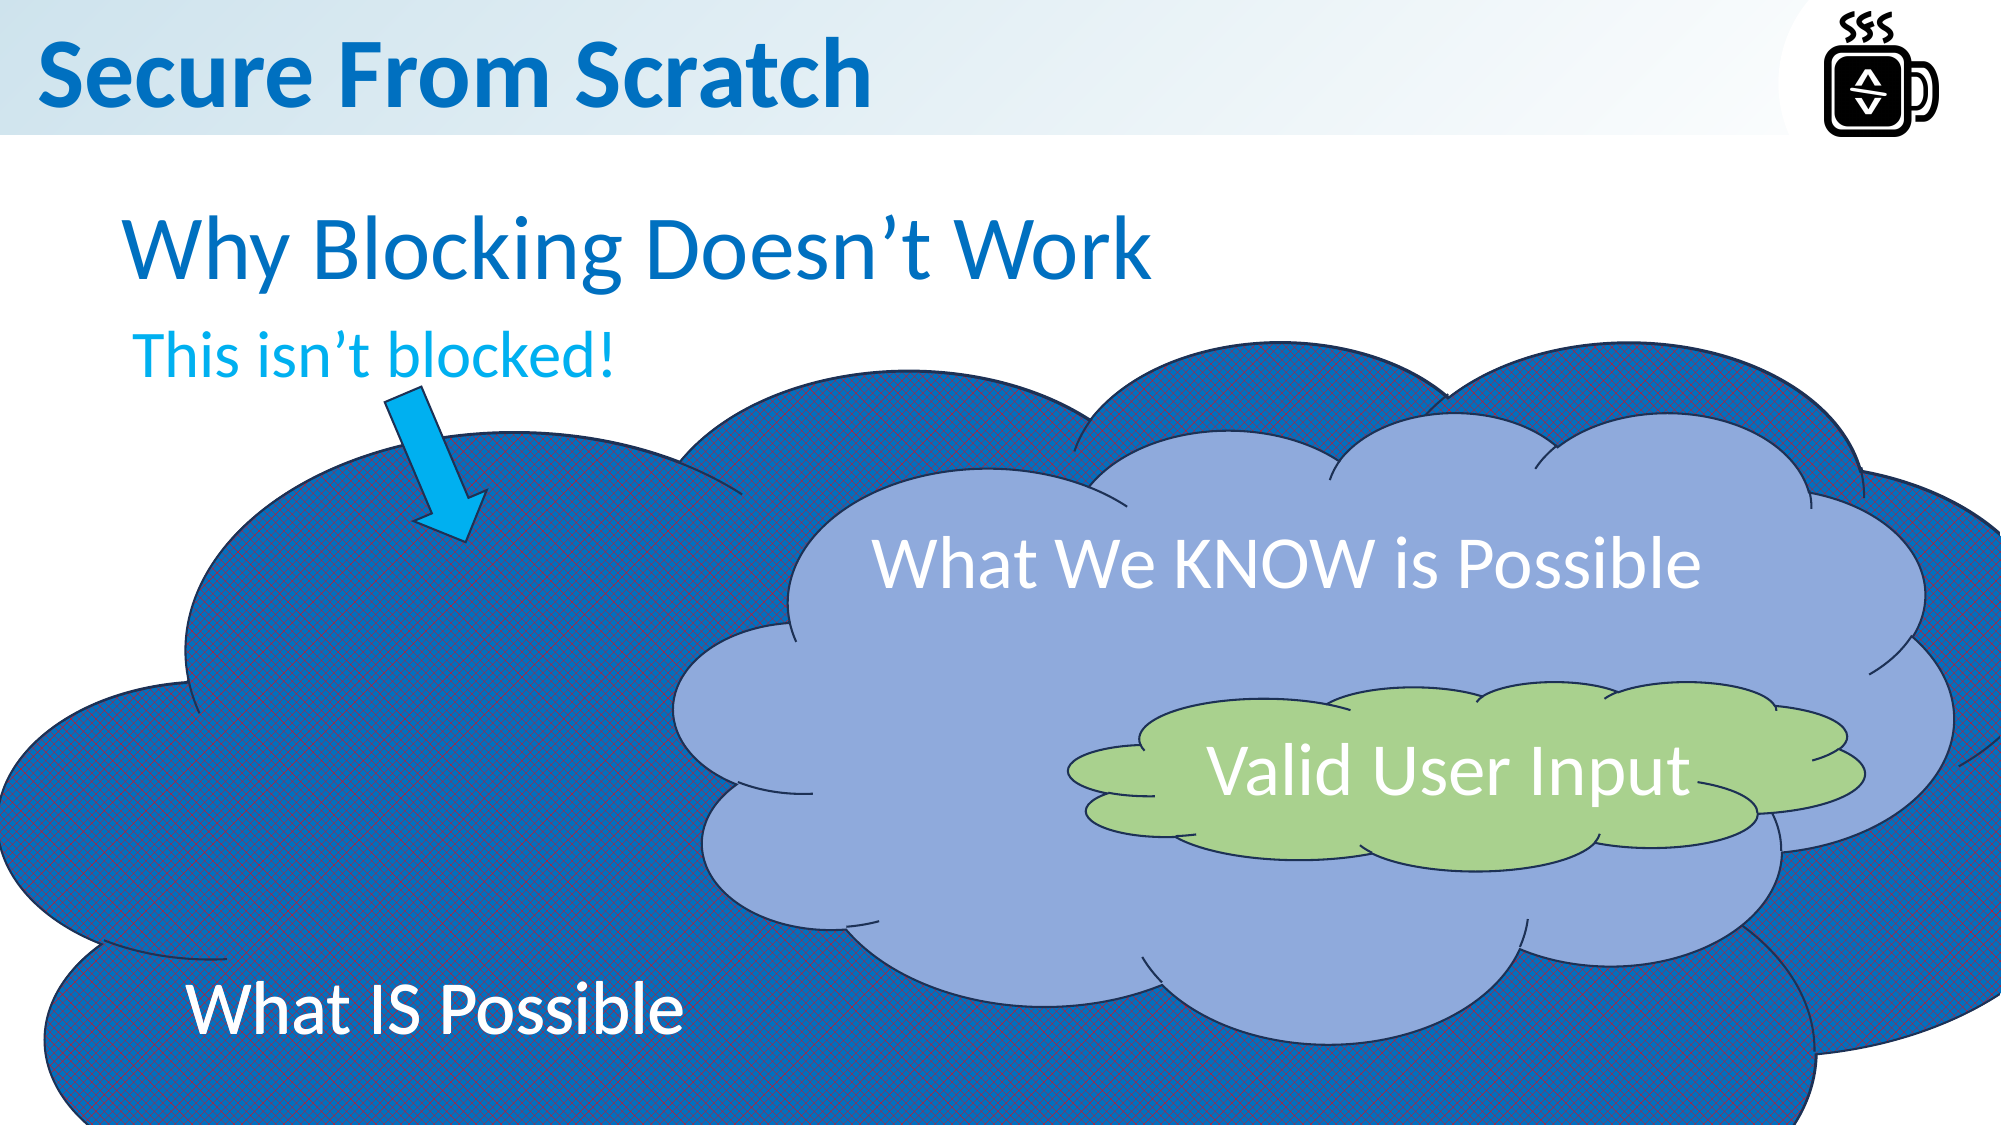

# Why Blocking Doesn’t Work
This isn’t blocked!

What IS Possible

What IS Possible

What We KNOW is Possible

Valid User Input
What IS Possible